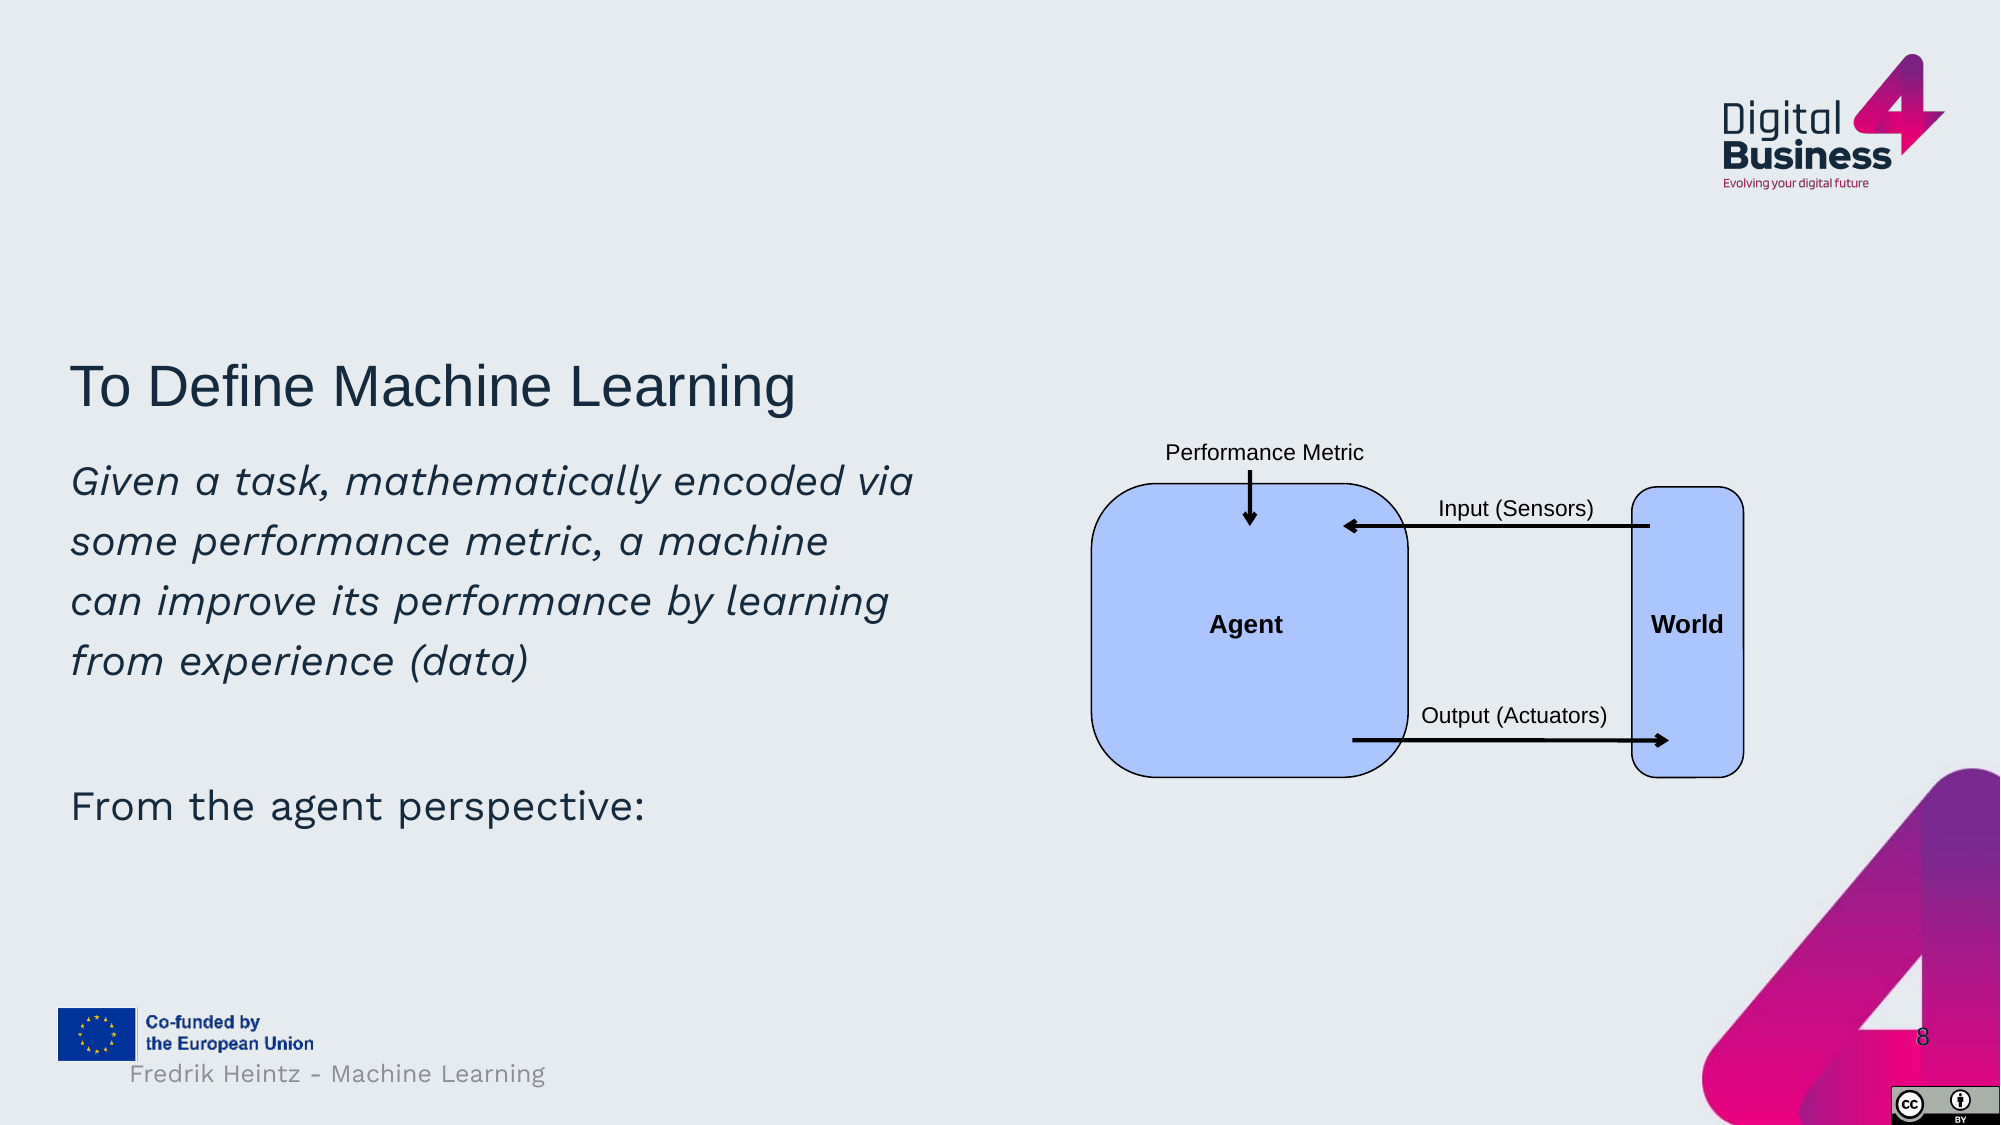

# To Define Machine Learning
Performance Metric

Input (Sensors)

World
Agent
Output (Actuators)
Given a task, mathematically encoded via some performance metric, a machine can improve its performance by learning from experience (data)

From the agent perspective:
8
Fredrik Heintz - Machine Learning